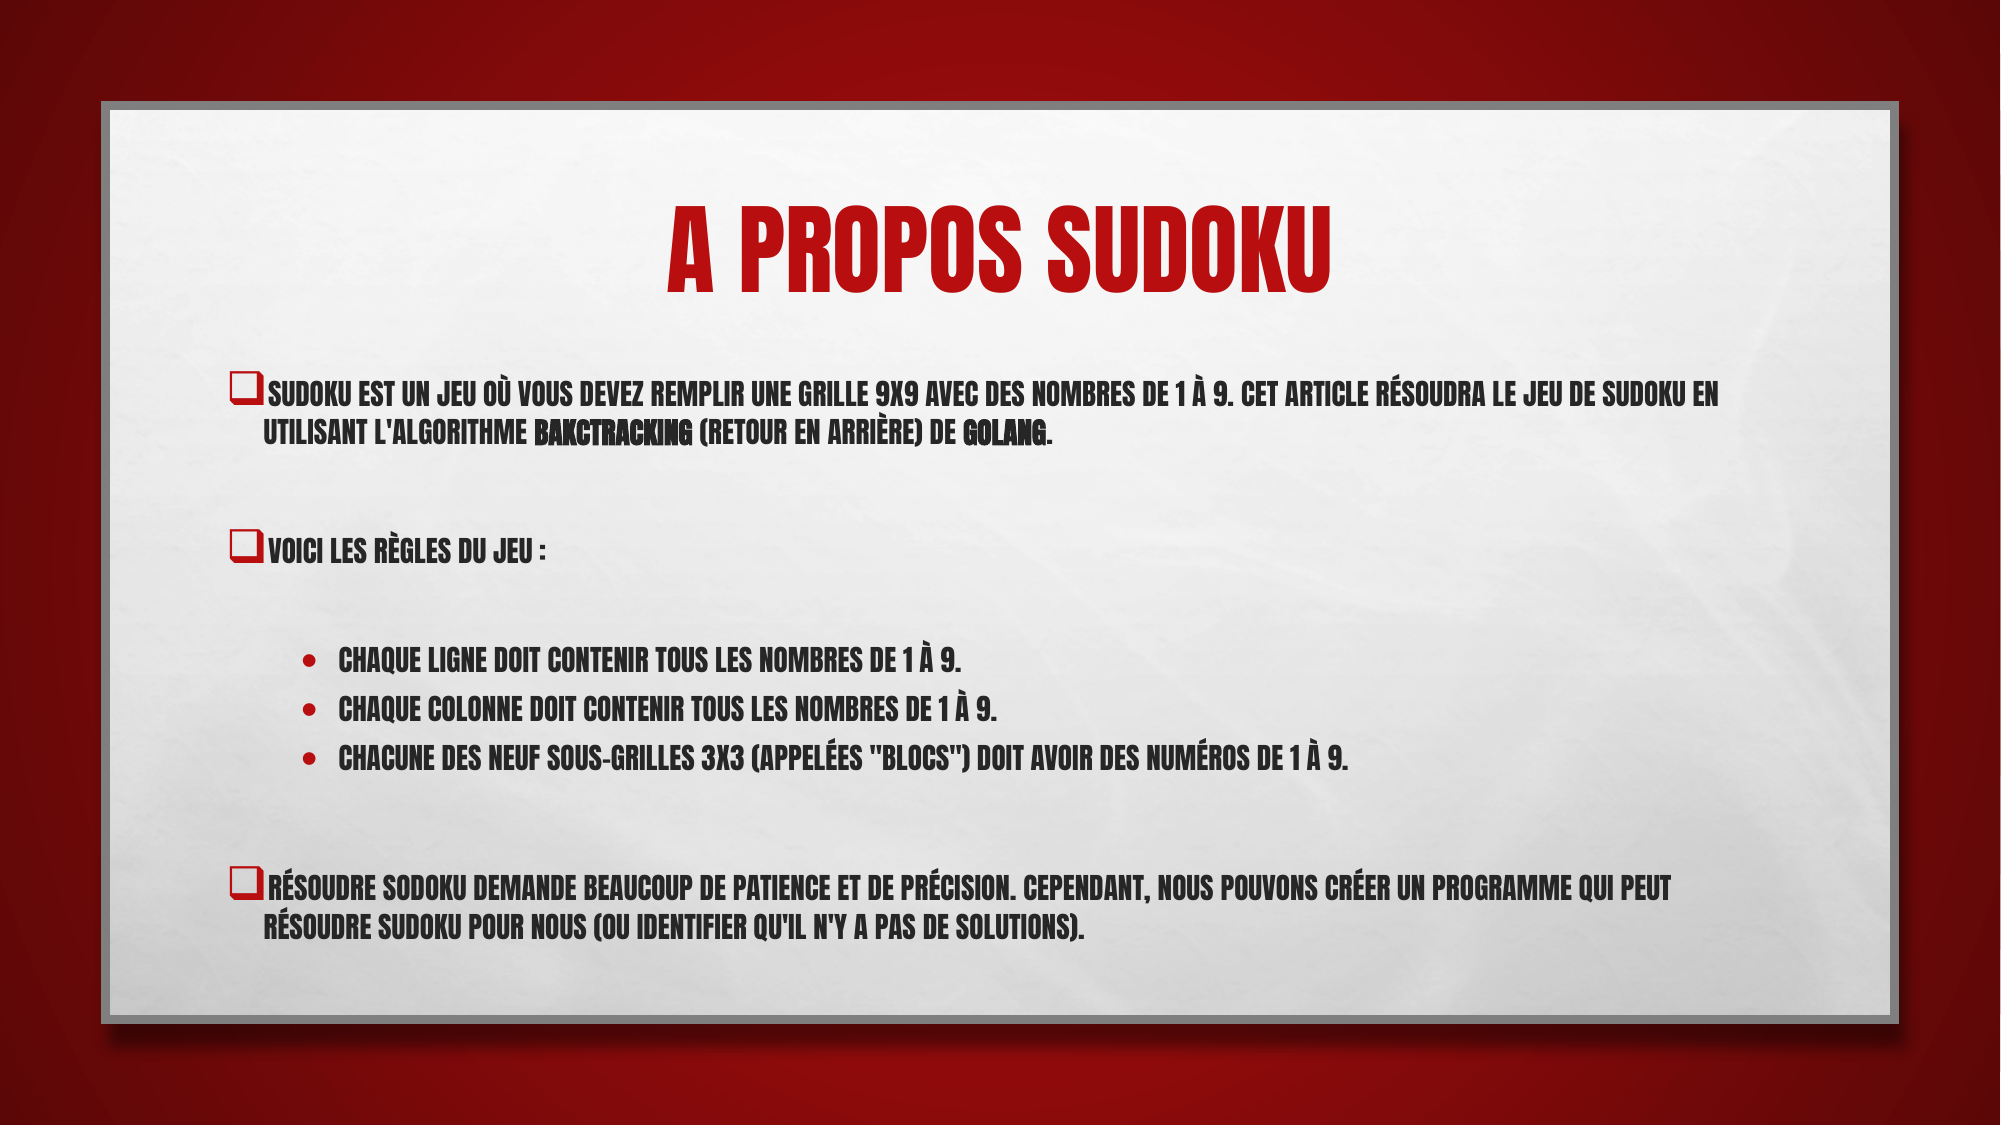

# A propos Sudoku
Sudoku est un jeu où vous devez remplir une grille 9x9 avec des nombres de 1 à 9. Cet article résoudra le jeu de sudoku en utilisant l'algorithme Bakctracking (retour en arrière) de Golang.

Voici les règles du jeu :

Chaque ligne doit contenir tous les nombres de 1 à 9.
Chaque colonne doit contenir tous les nombres de 1 à 9.
Chacune des neuf sous-grilles 3x3 (appelées "blocs") doit avoir des numéros de 1 à 9.

Résoudre Sodoku demande beaucoup de patience et de précision. Cependant, nous pouvons créer un programme qui peut résoudre Sudoku pour nous (ou identifier qu'il n'y a pas de solutions).